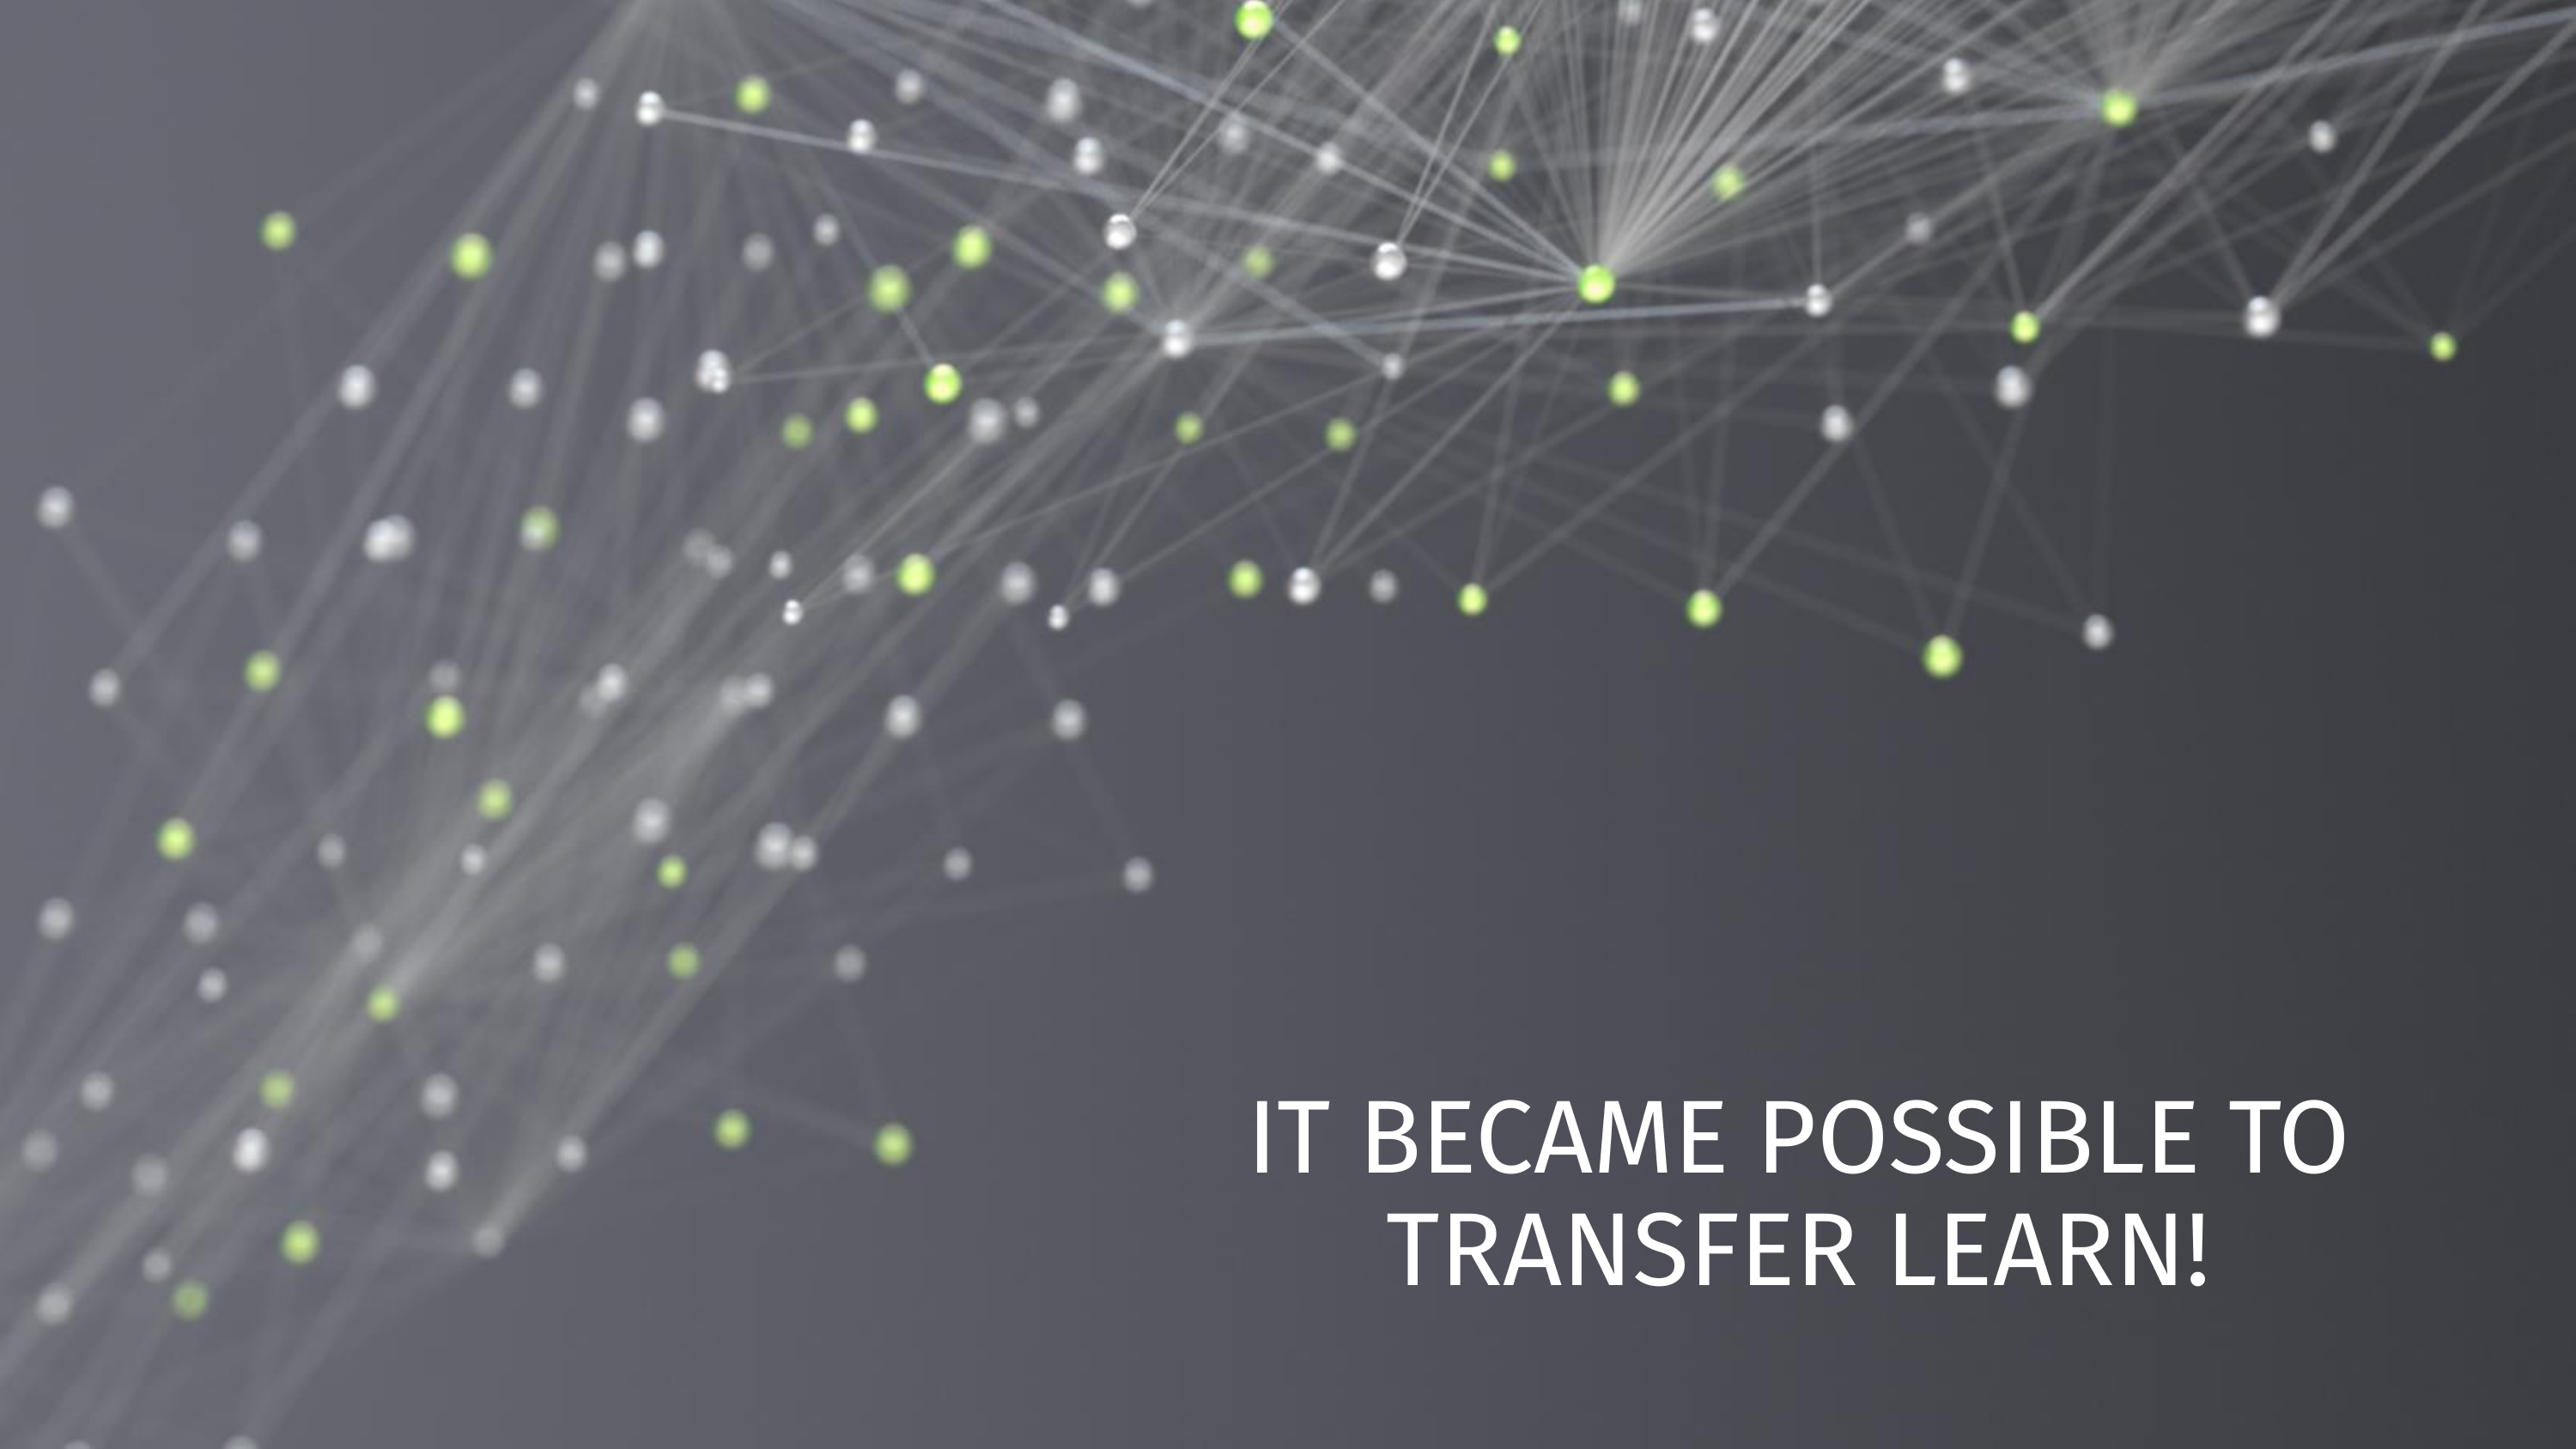

# It became possible to transfer learn!